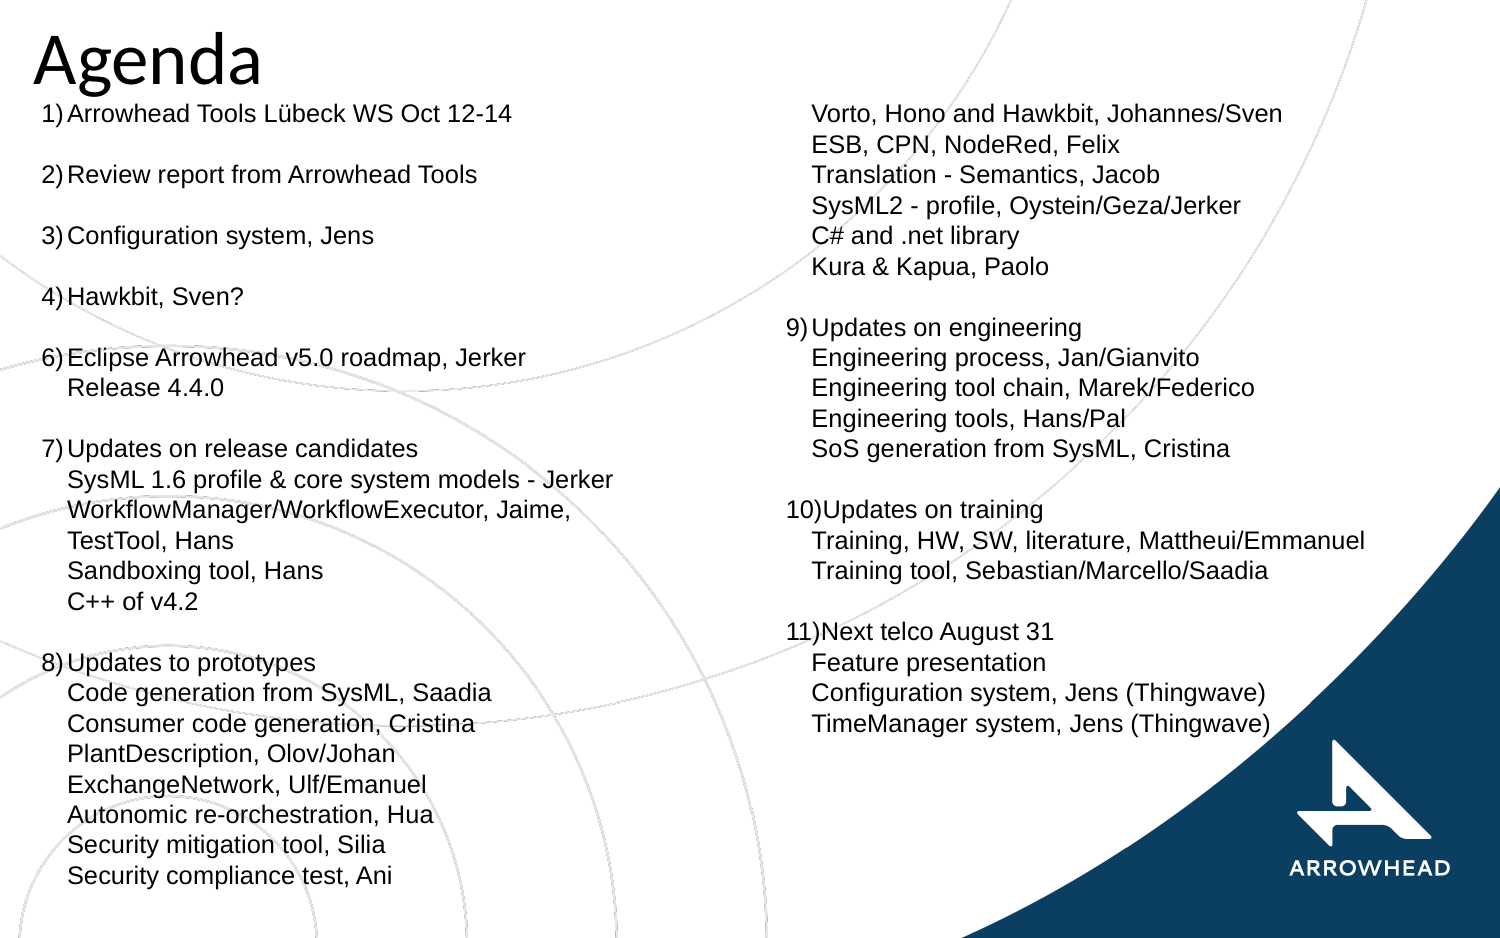

# Agenda
2
Arrowhead Tools Lübeck WS Oct 12-14
Review report from Arrowhead Tools
Configuration system, Jens
Hawkbit, Sven?

Eclipse Arrowhead v5.0 roadmap, Jerker
Release 4.4.0
Updates on release candidates
SysML 1.6 profile & core system models - Jerker
WorkflowManager/WorkflowExecutor, Jaime,
TestTool, Hans
Sandboxing tool, Hans
C++ of v4.2
Updates to prototypes
Code generation from SysML, Saadia
Consumer code generation, Cristina
PlantDescription, Olov/Johan
ExchangeNetwork, Ulf/Emanuel
Autonomic re-orchestration, Hua
Security mitigation tool, Silia
Security compliance test, Ani
Vorto, Hono and Hawkbit, Johannes/Sven
ESB, CPN, NodeRed, Felix
Translation - Semantics, Jacob
SysML2 - profile, Oystein/Geza/Jerker
C# and .net library
Kura & Kapua, Paolo
Updates on engineering
Engineering process, Jan/Gianvito
Engineering tool chain, Marek/Federico
Engineering tools, Hans/Pal
SoS generation from SysML, Cristina
Updates on training
Training, HW, SW, literature, Mattheui/Emmanuel
Training tool, Sebastian/Marcello/Saadia
Next telco August 31
Feature presentation
Configuration system, Jens (Thingwave)
TimeManager system, Jens (Thingwave)